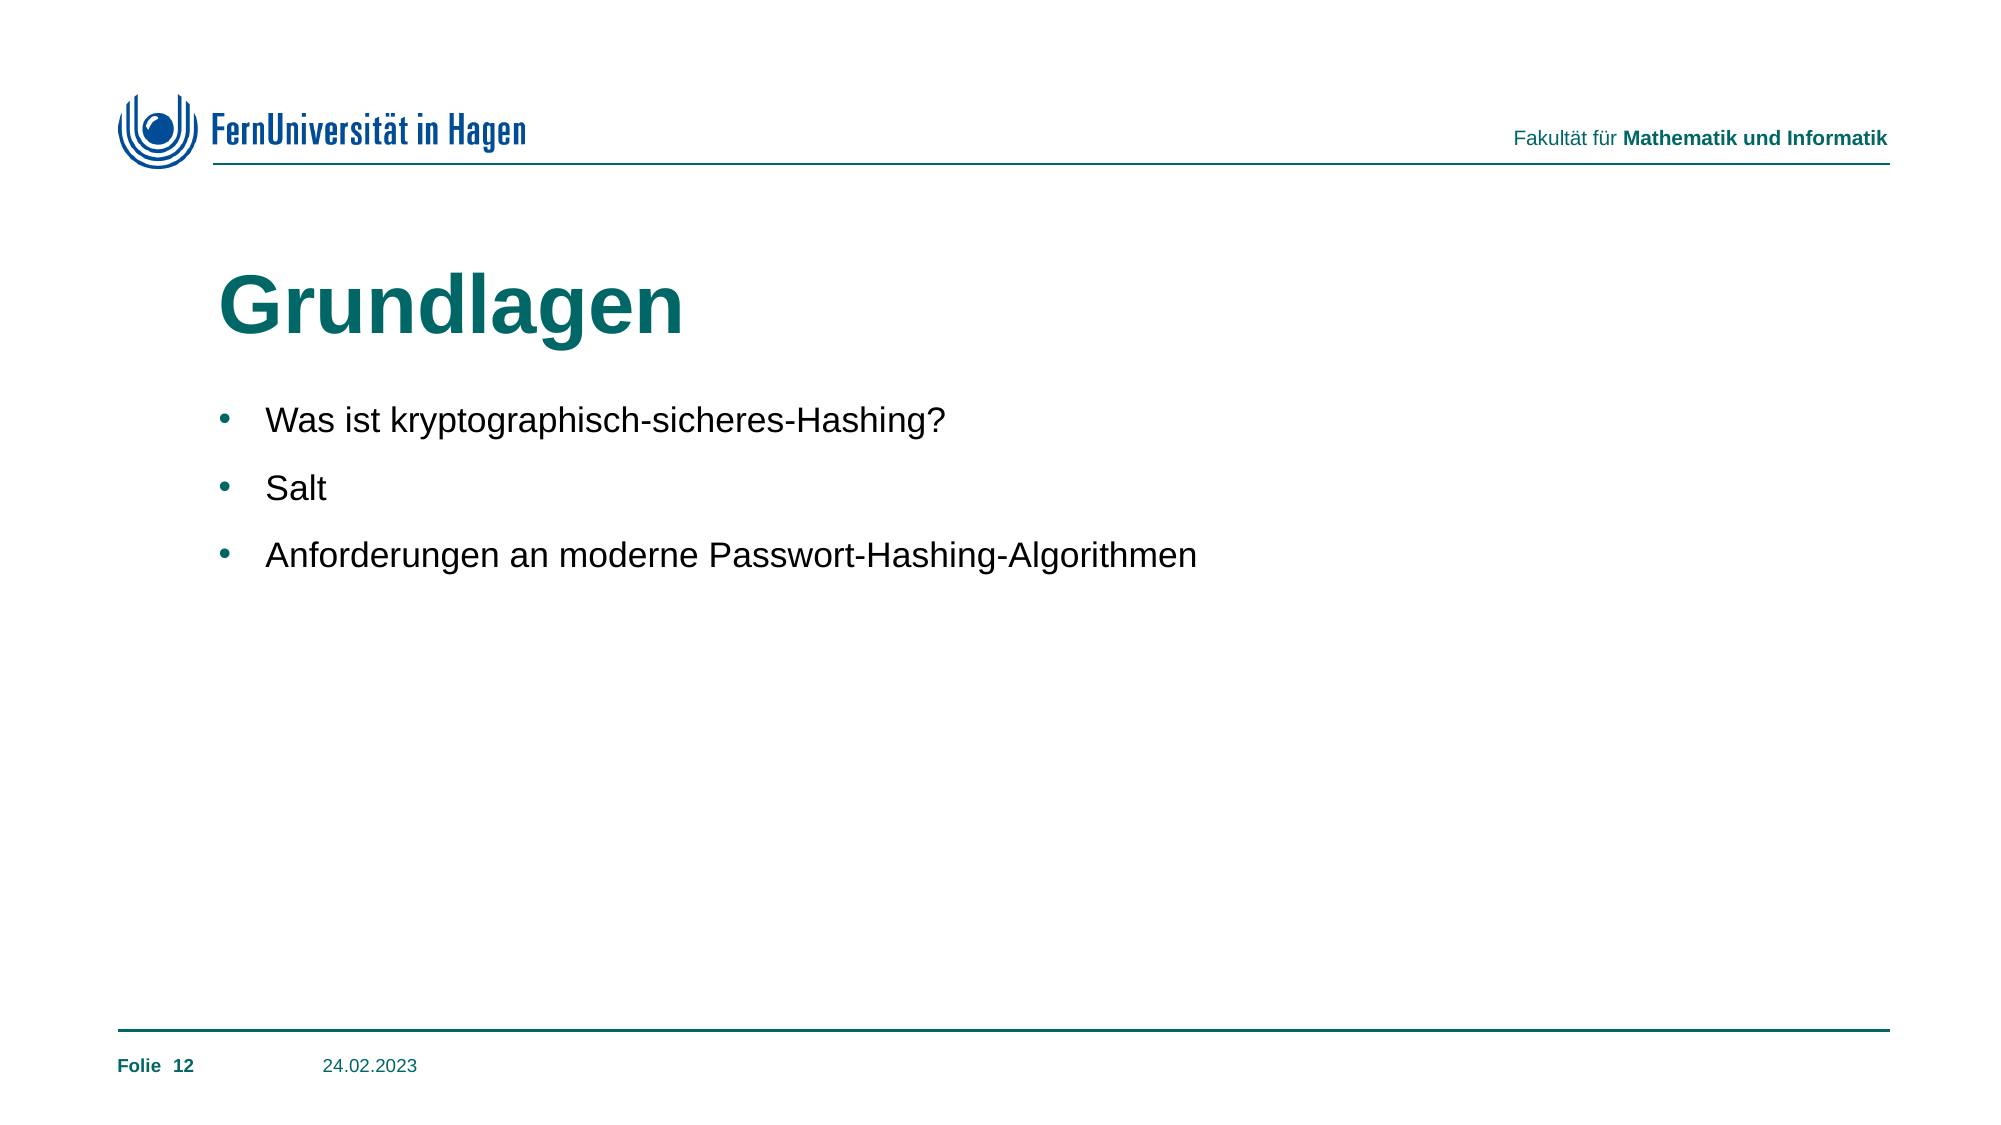

# Grundlagen
Was ist kryptographisch-sicheres-Hashing?
Salt
Anforderungen an moderne Passwort-Hashing-Algorithmen
12
24.02.2023